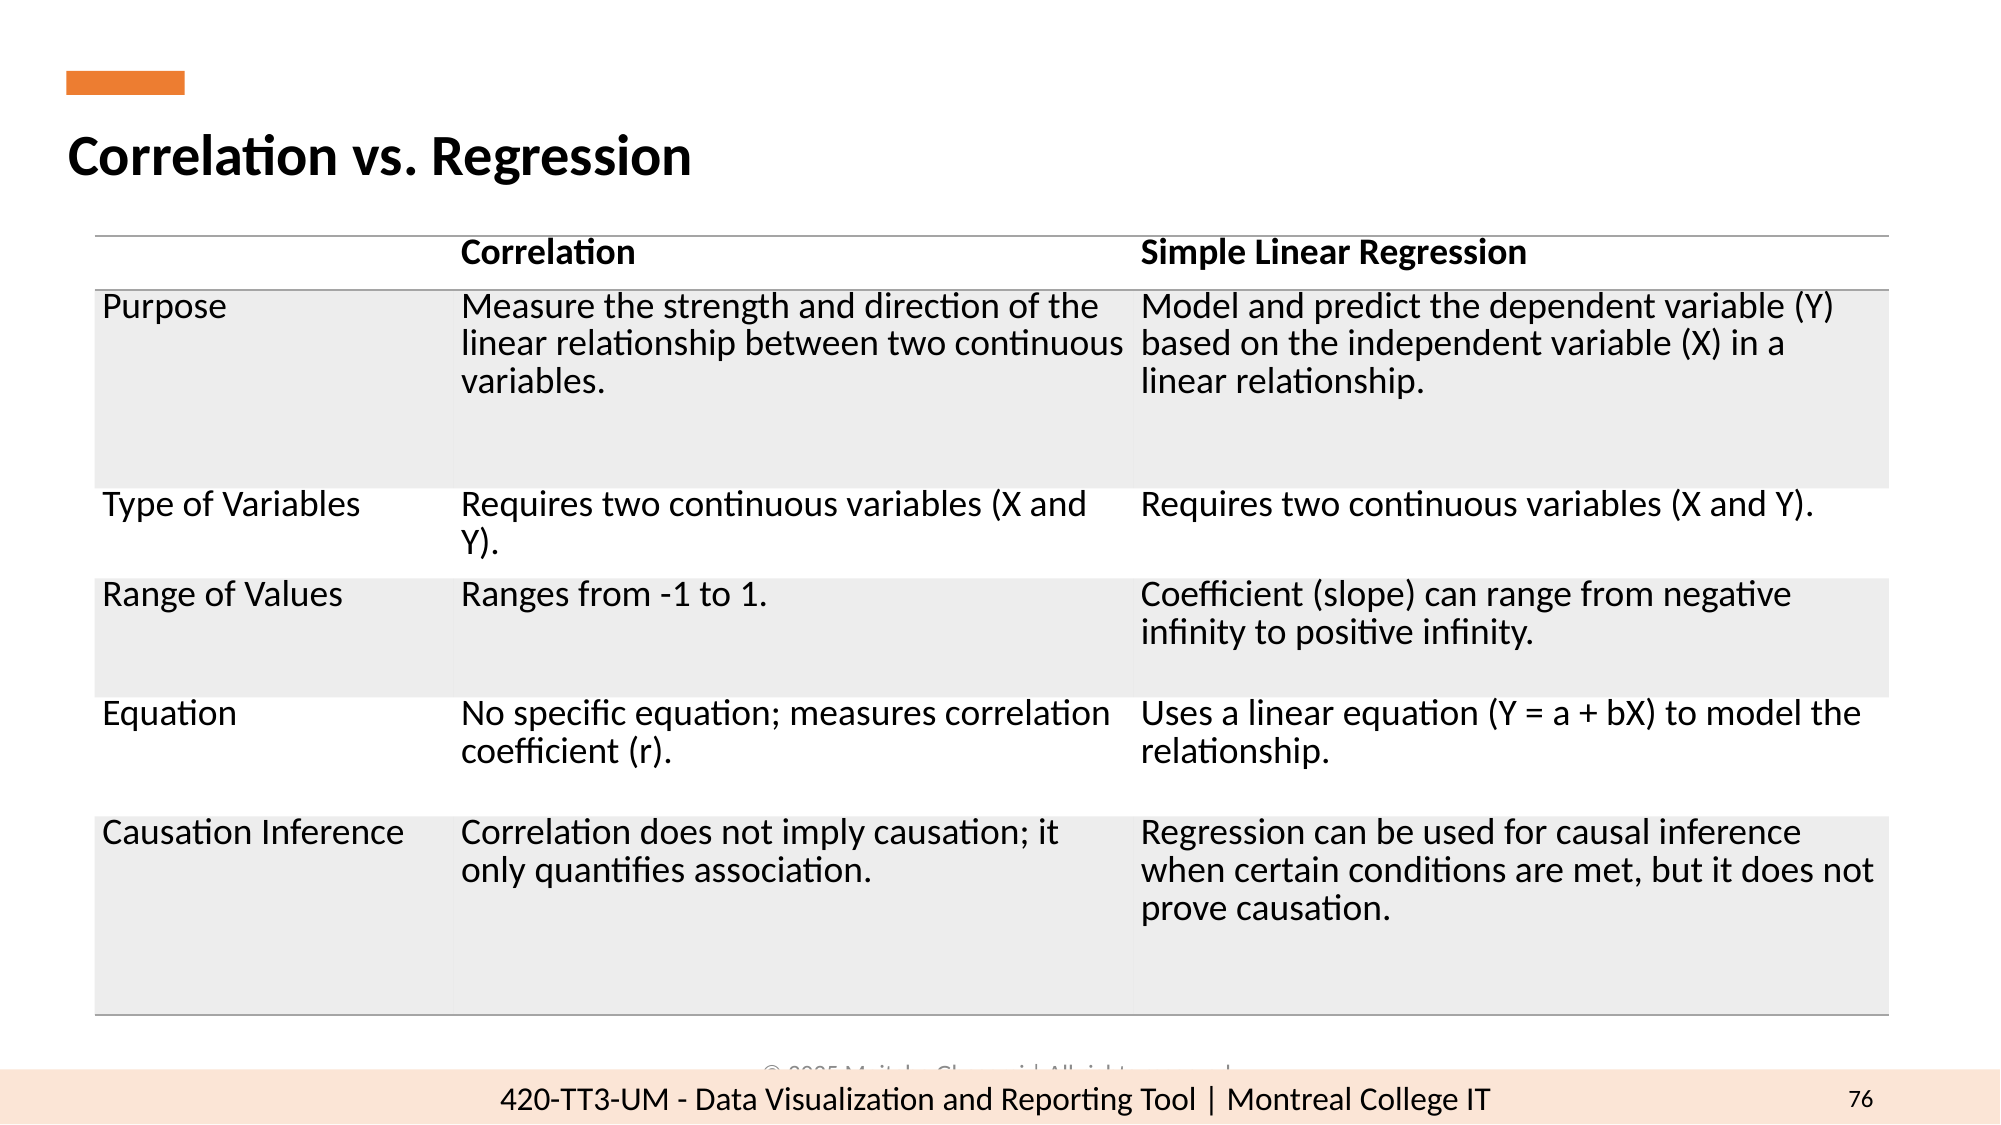

Correlation vs. Regression
|  | Correlation | Simple Linear Regression |
| --- | --- | --- |
| Purpose | Measure the strength and direction of the linear relationship between two continuous variables. | Model and predict the dependent variable (Y) based on the independent variable (X) in a linear relationship. |
| Type of Variables | Requires two continuous variables (X and Y). | Requires two continuous variables (X and Y). |
| Range of Values | Ranges from -1 to 1. | Coefficient (slope) can range from negative infinity to positive infinity. |
| Equation | No specific equation; measures correlation coefficient (r). | Uses a linear equation (Y = a + bX) to model the relationship. |
| Causation Inference | Correlation does not imply causation; it only quantifies association. | Regression can be used for causal inference when certain conditions are met, but it does not prove causation. |
© 2025 Mojtaba Ghasemi | All rights reserved.
76
420-TT3-UM - Data Visualization and Reporting Tool | Montreal College IT